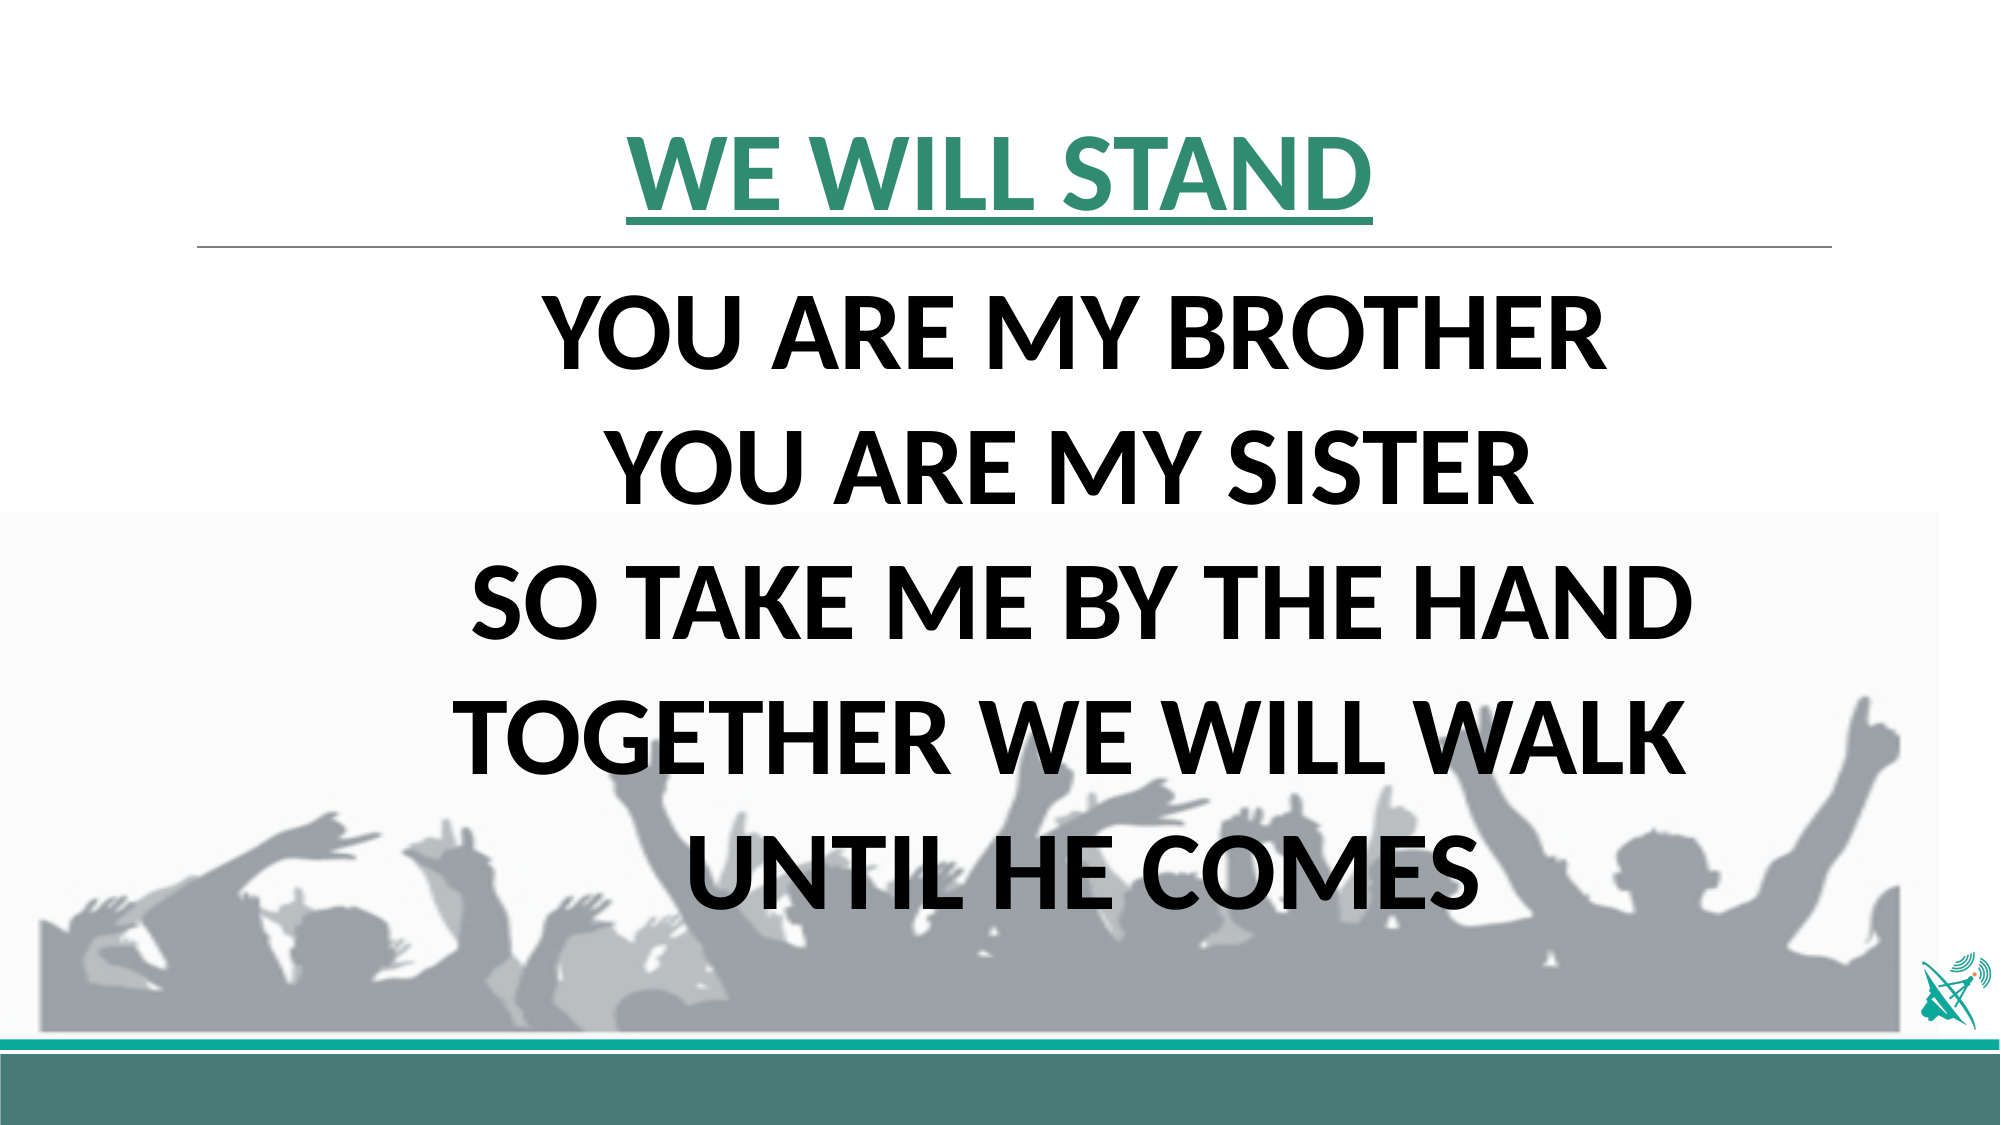

# WE WILL STAND
YOU ARE MY BROTHER
YOU ARE MY SISTER
SO TAKE ME BY THE HAND
TOGETHER WE WILL WALK
UNTIL HE COMES